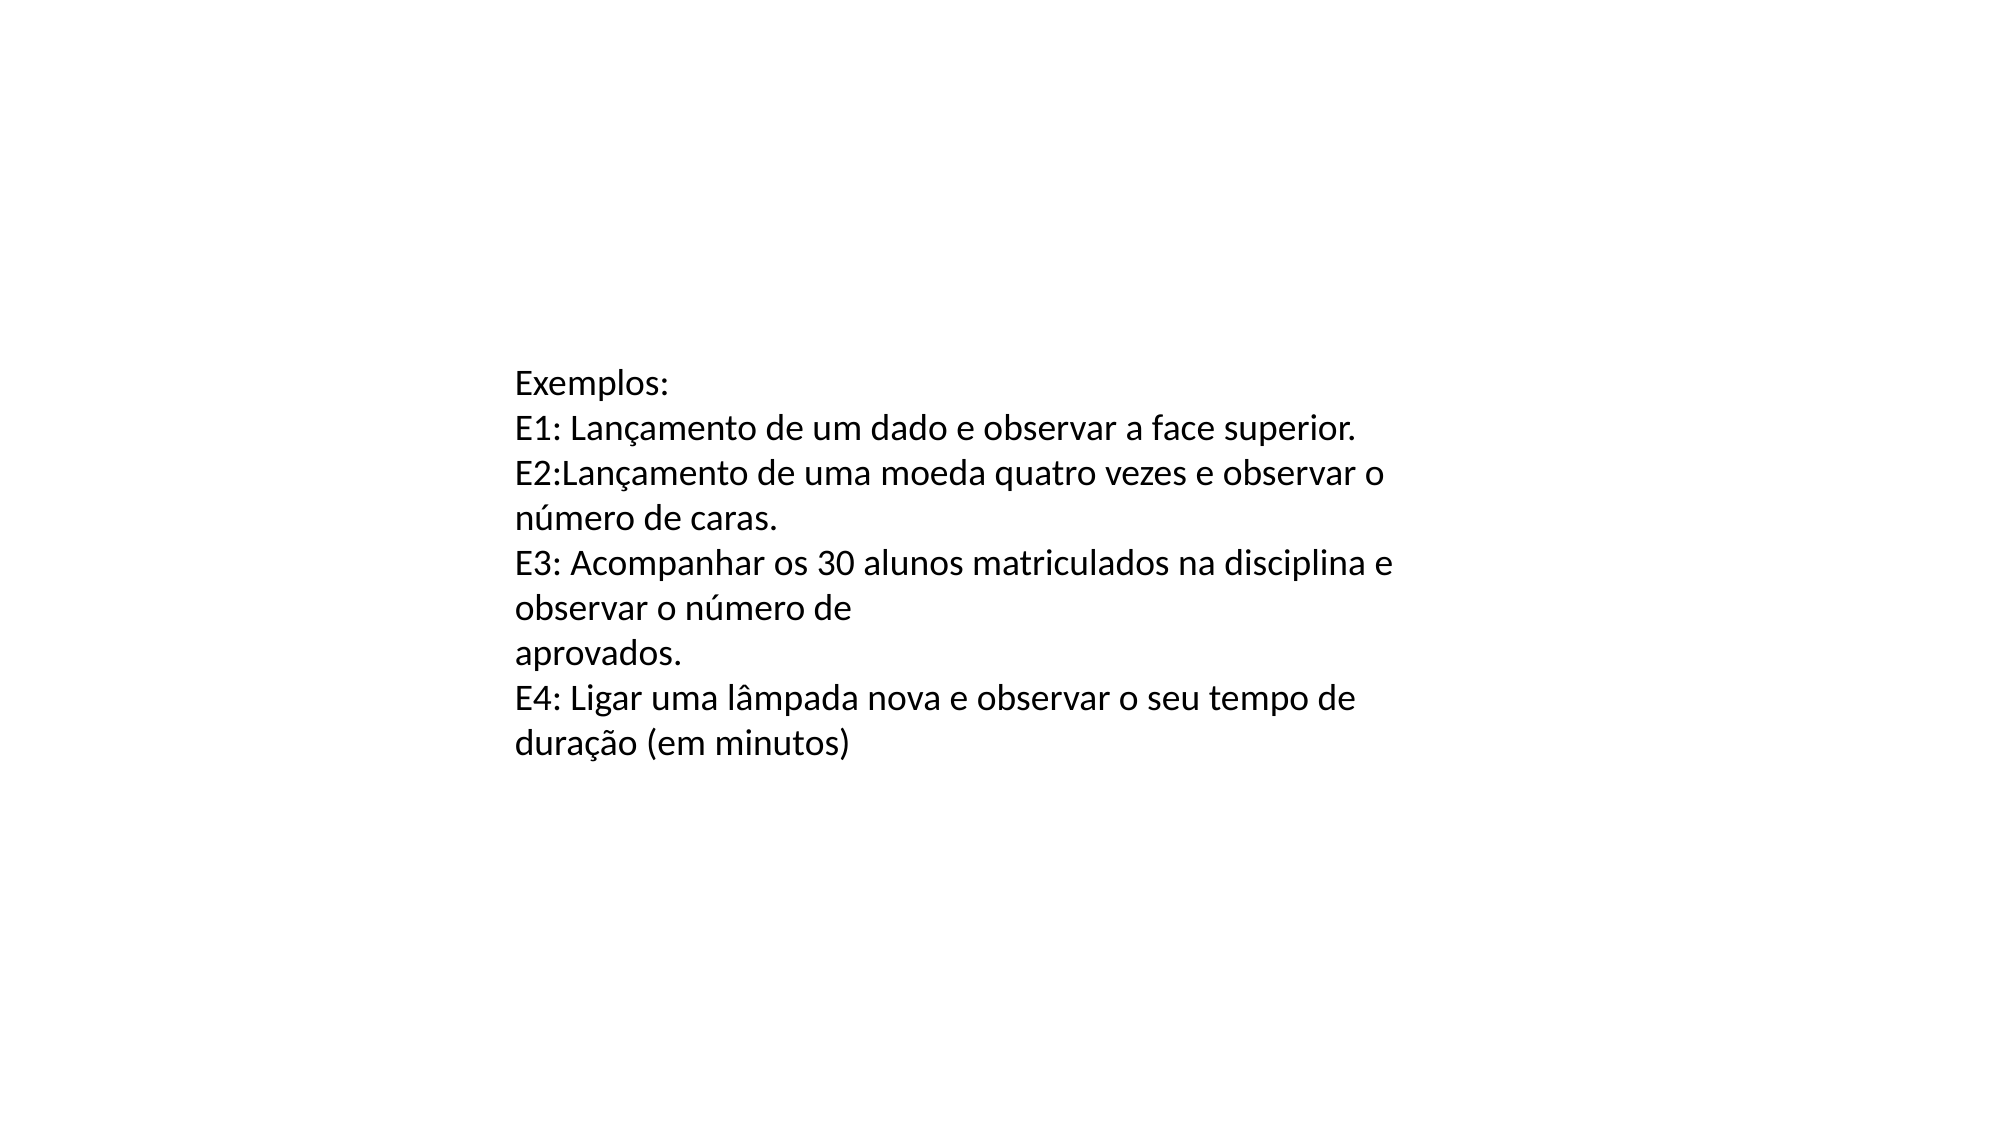

Exemplos:
E1: Lançamento de um dado e observar a face superior.
E2:Lançamento de uma moeda quatro vezes e observar o número de caras.
E3: Acompanhar os 30 alunos matriculados na disciplina e observar o número de
aprovados.
E4: Ligar uma lâmpada nova e observar o seu tempo de duração (em minutos)